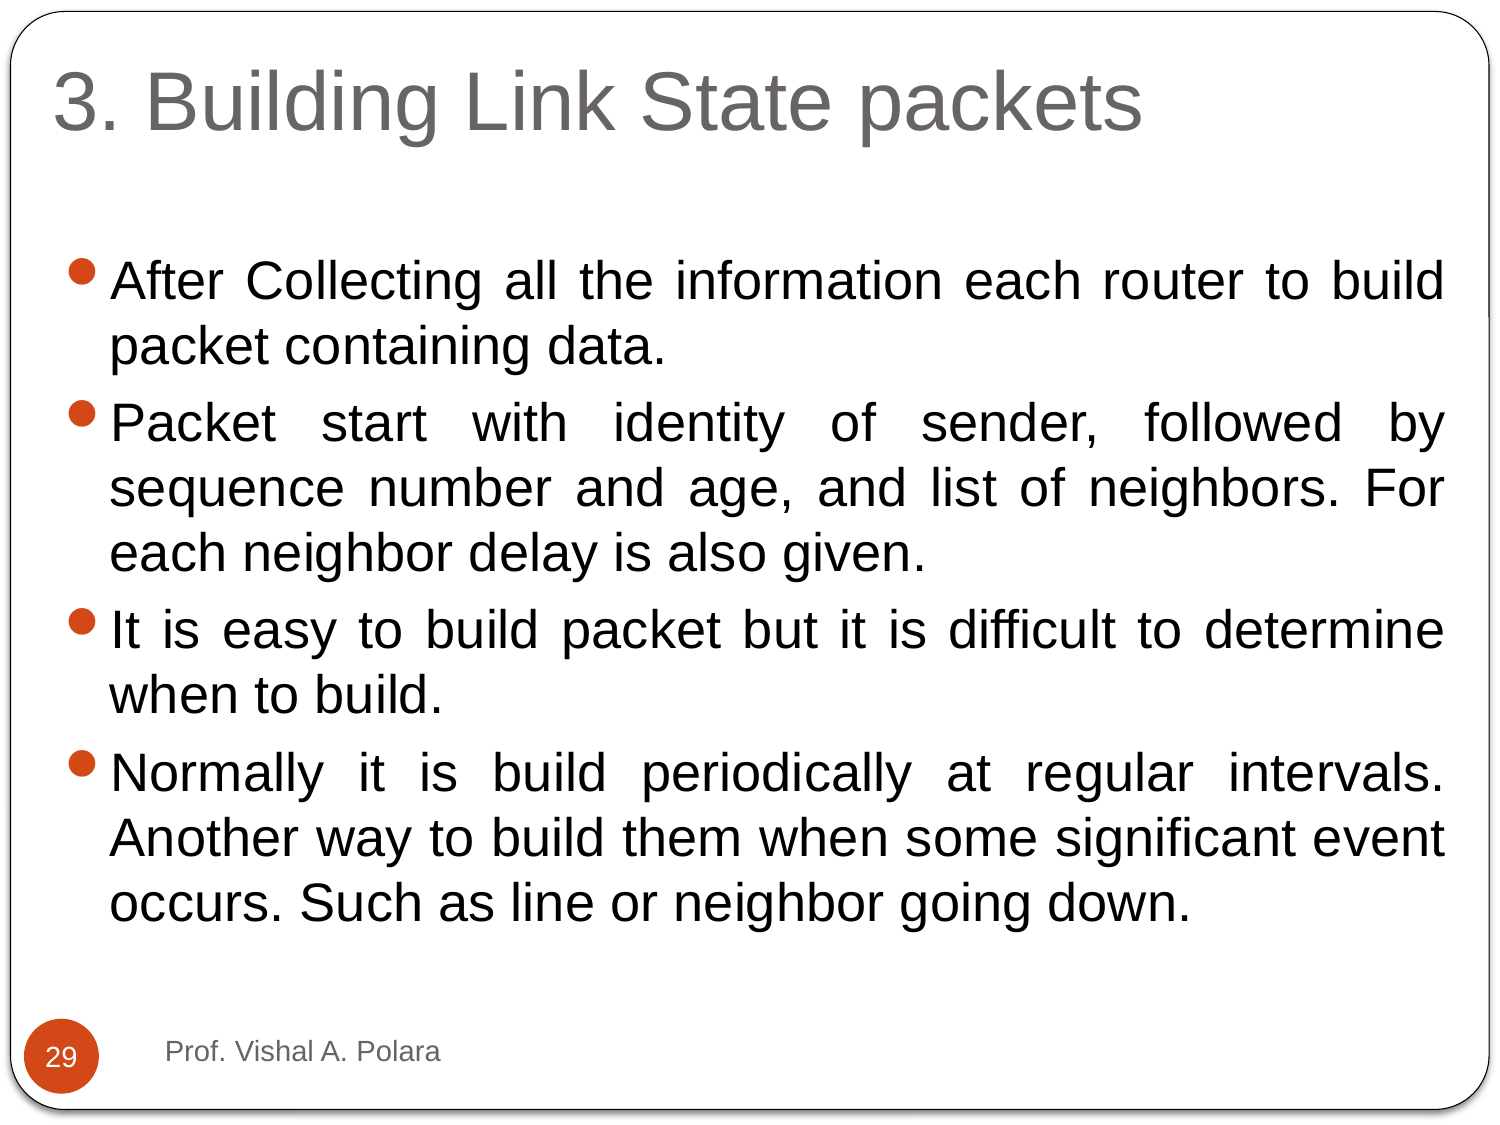

# 3. Building Link State packets
After Collecting all the information each router to build packet containing data.
Packet start with identity of sender, followed by sequence number and age, and list of neighbors. For each neighbor delay is also given.
It is easy to build packet but it is difficult to determine when to build.
Normally it is build periodically at regular intervals. Another way to build them when some significant event occurs. Such as line or neighbor going down.

Prof. Vishal A. Polara
29